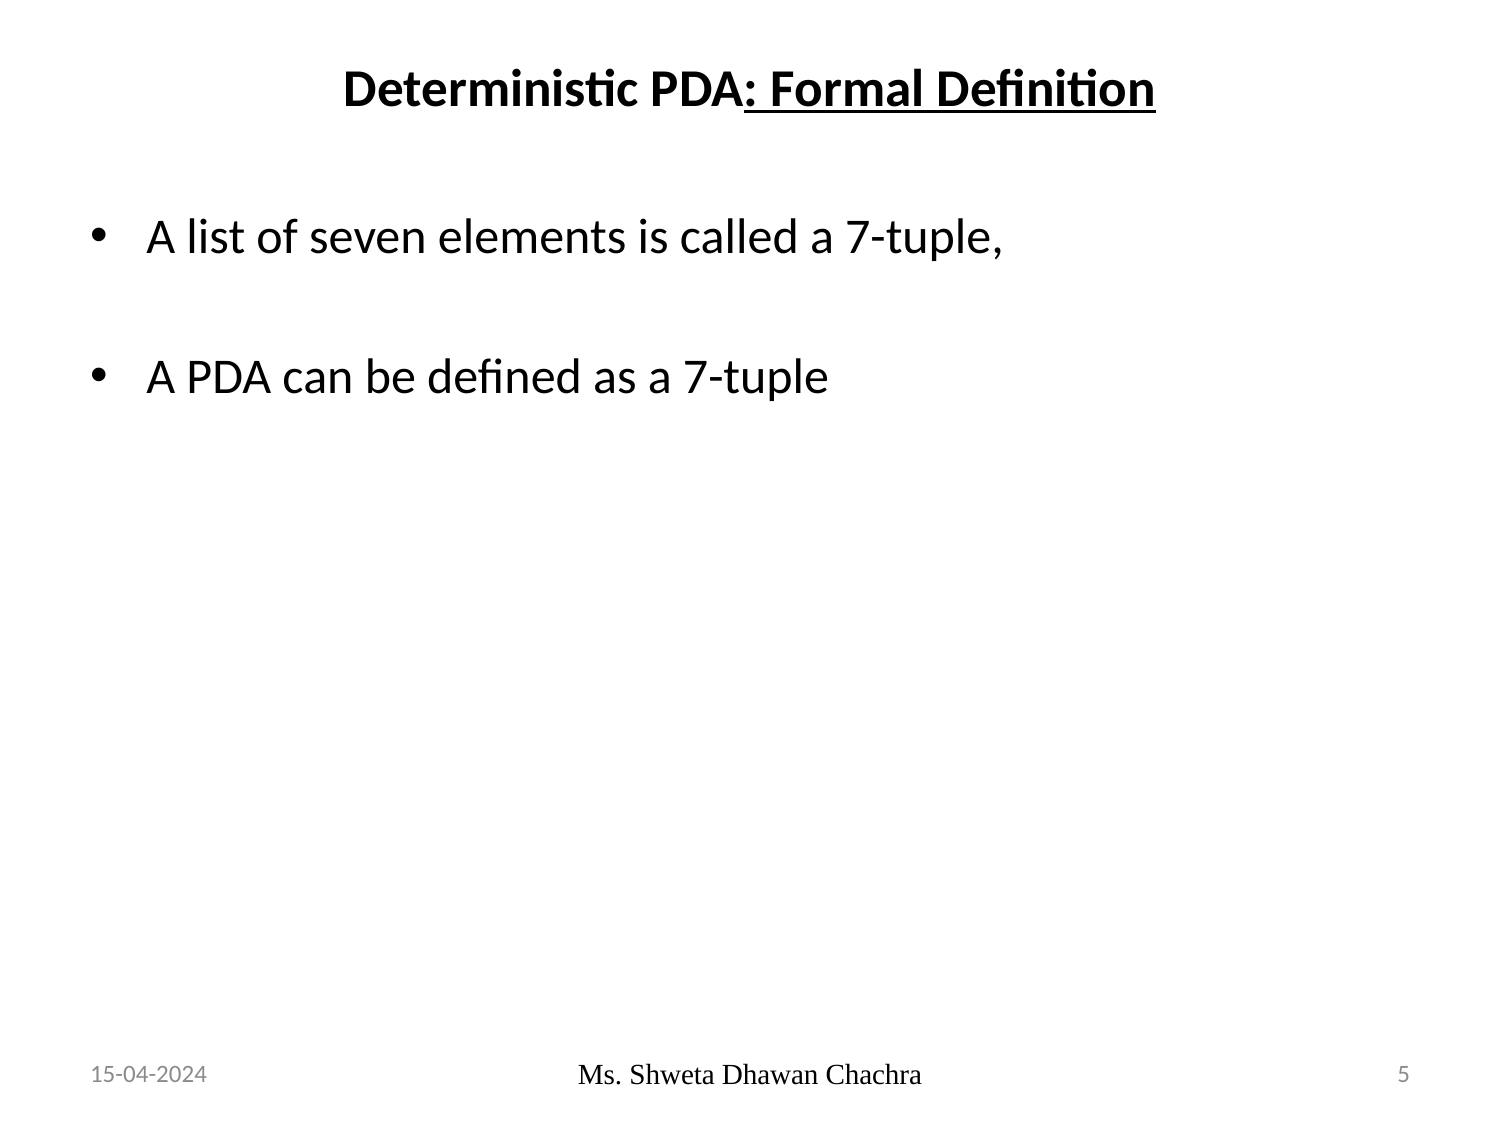

# Deterministic PDA: Formal Definition
A list of seven elements is called a 7-tuple,

A PDA can be defined as a 7-tuple
15-04-2024
Ms. Shweta Dhawan Chachra
5